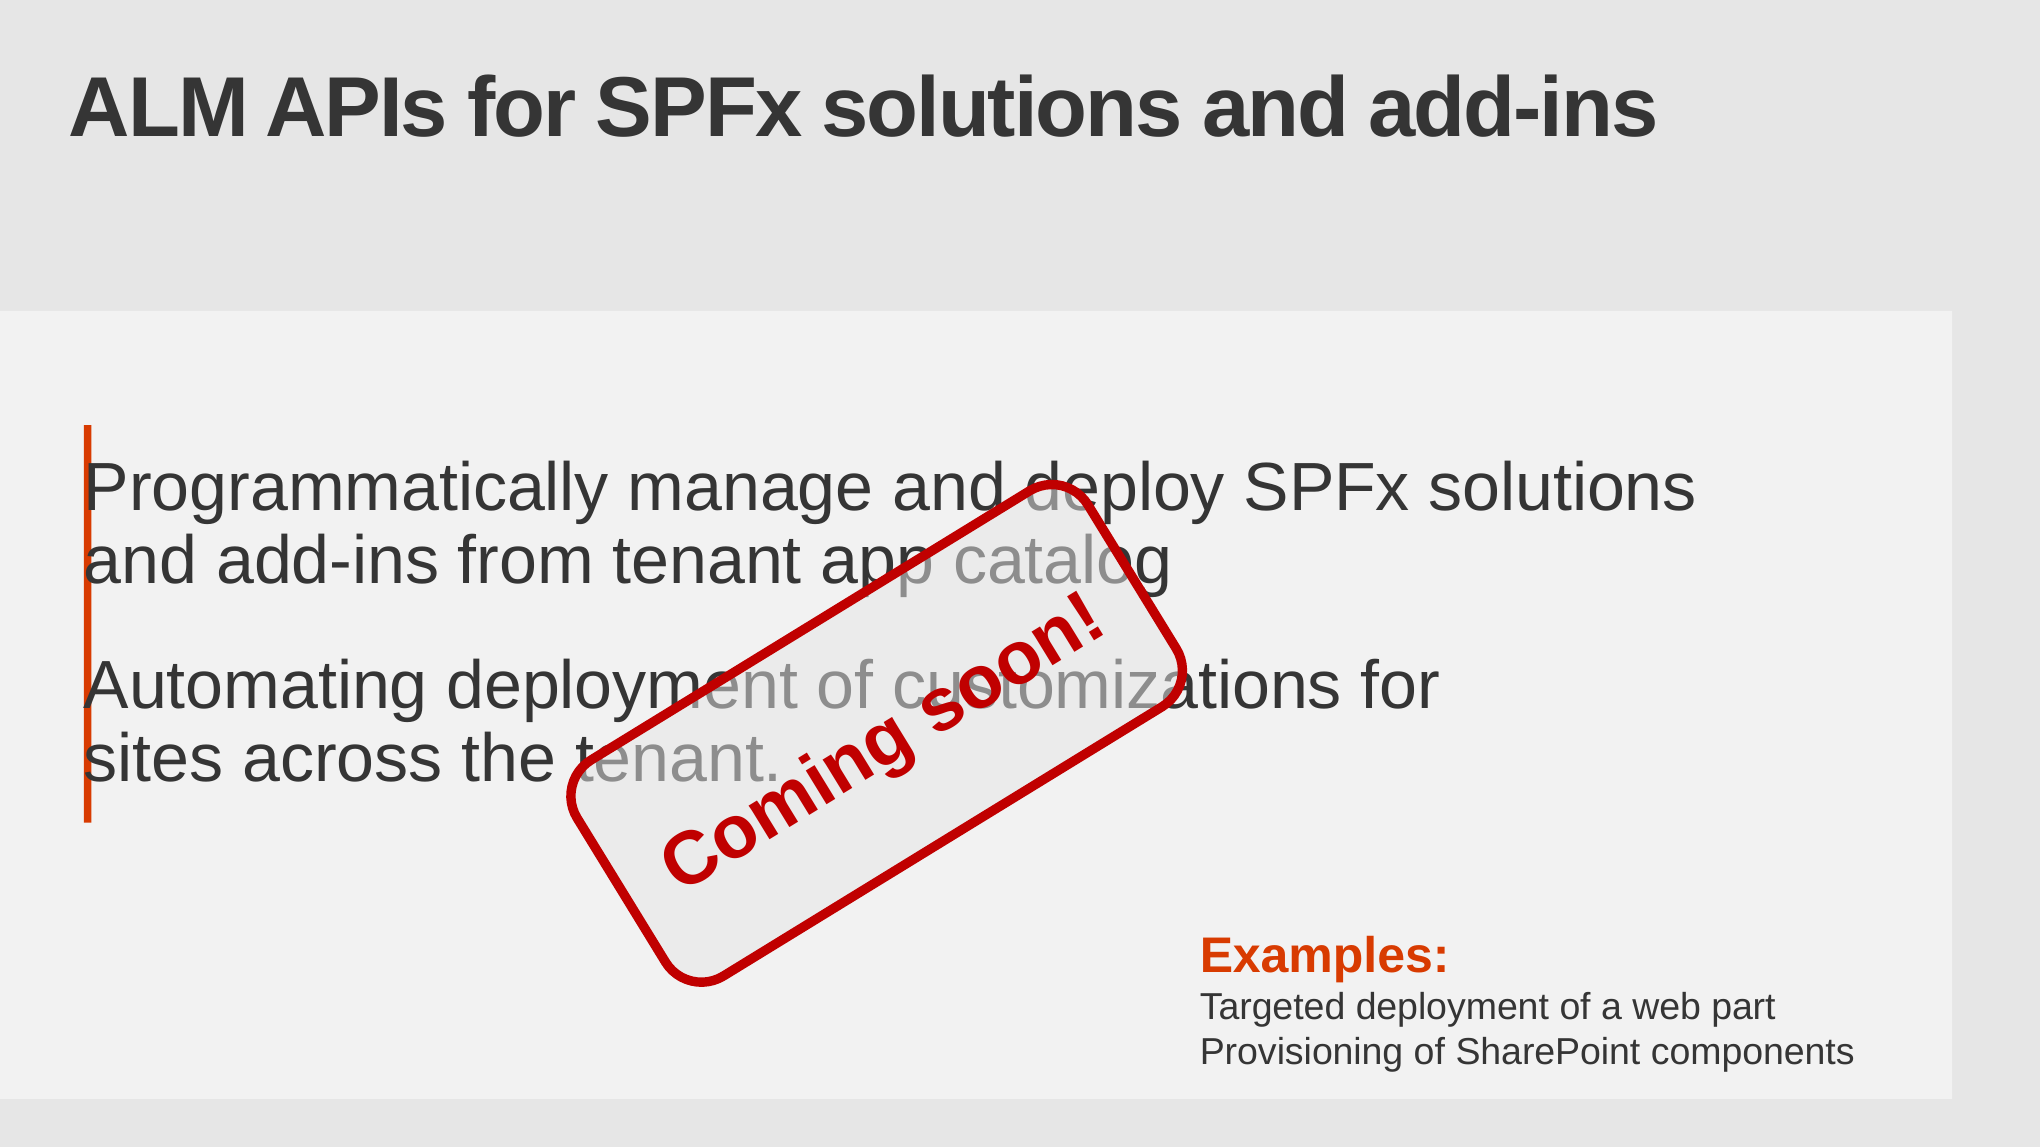

# ALM APIs for SPFx solutions and add-ins

Programmatically manage and deploy SPFx solutions
and add-ins from tenant app catalog
Automating deployment of customizations for
sites across the tenant.

Coming soon!
Examples:
Targeted deployment of a web part
Provisioning of SharePoint components